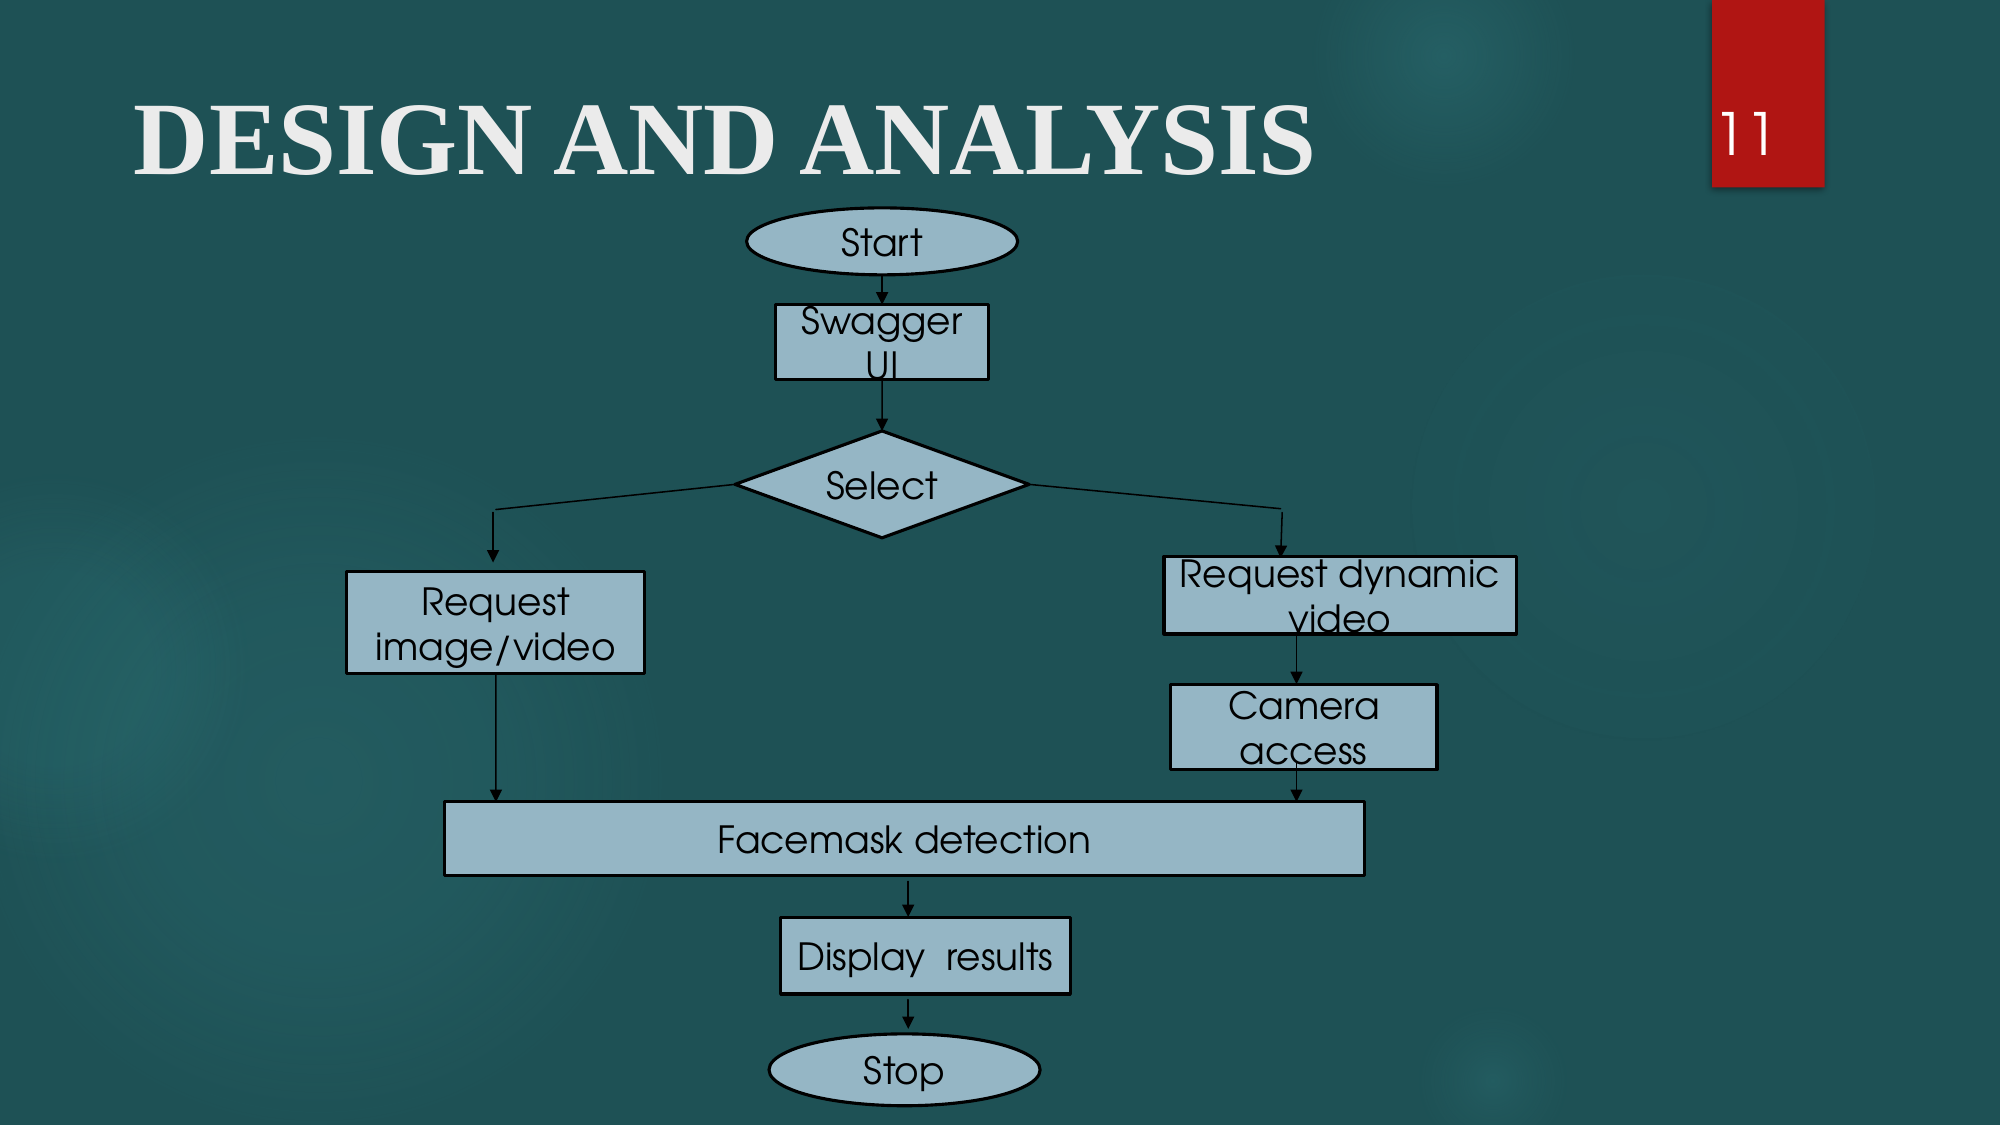

# DESIGN AND ANALYSIS
11
Start
Swagger UI
Select

Request dynamic video

Request image/video
Camera access
Facemask detection
Display  results
Stop